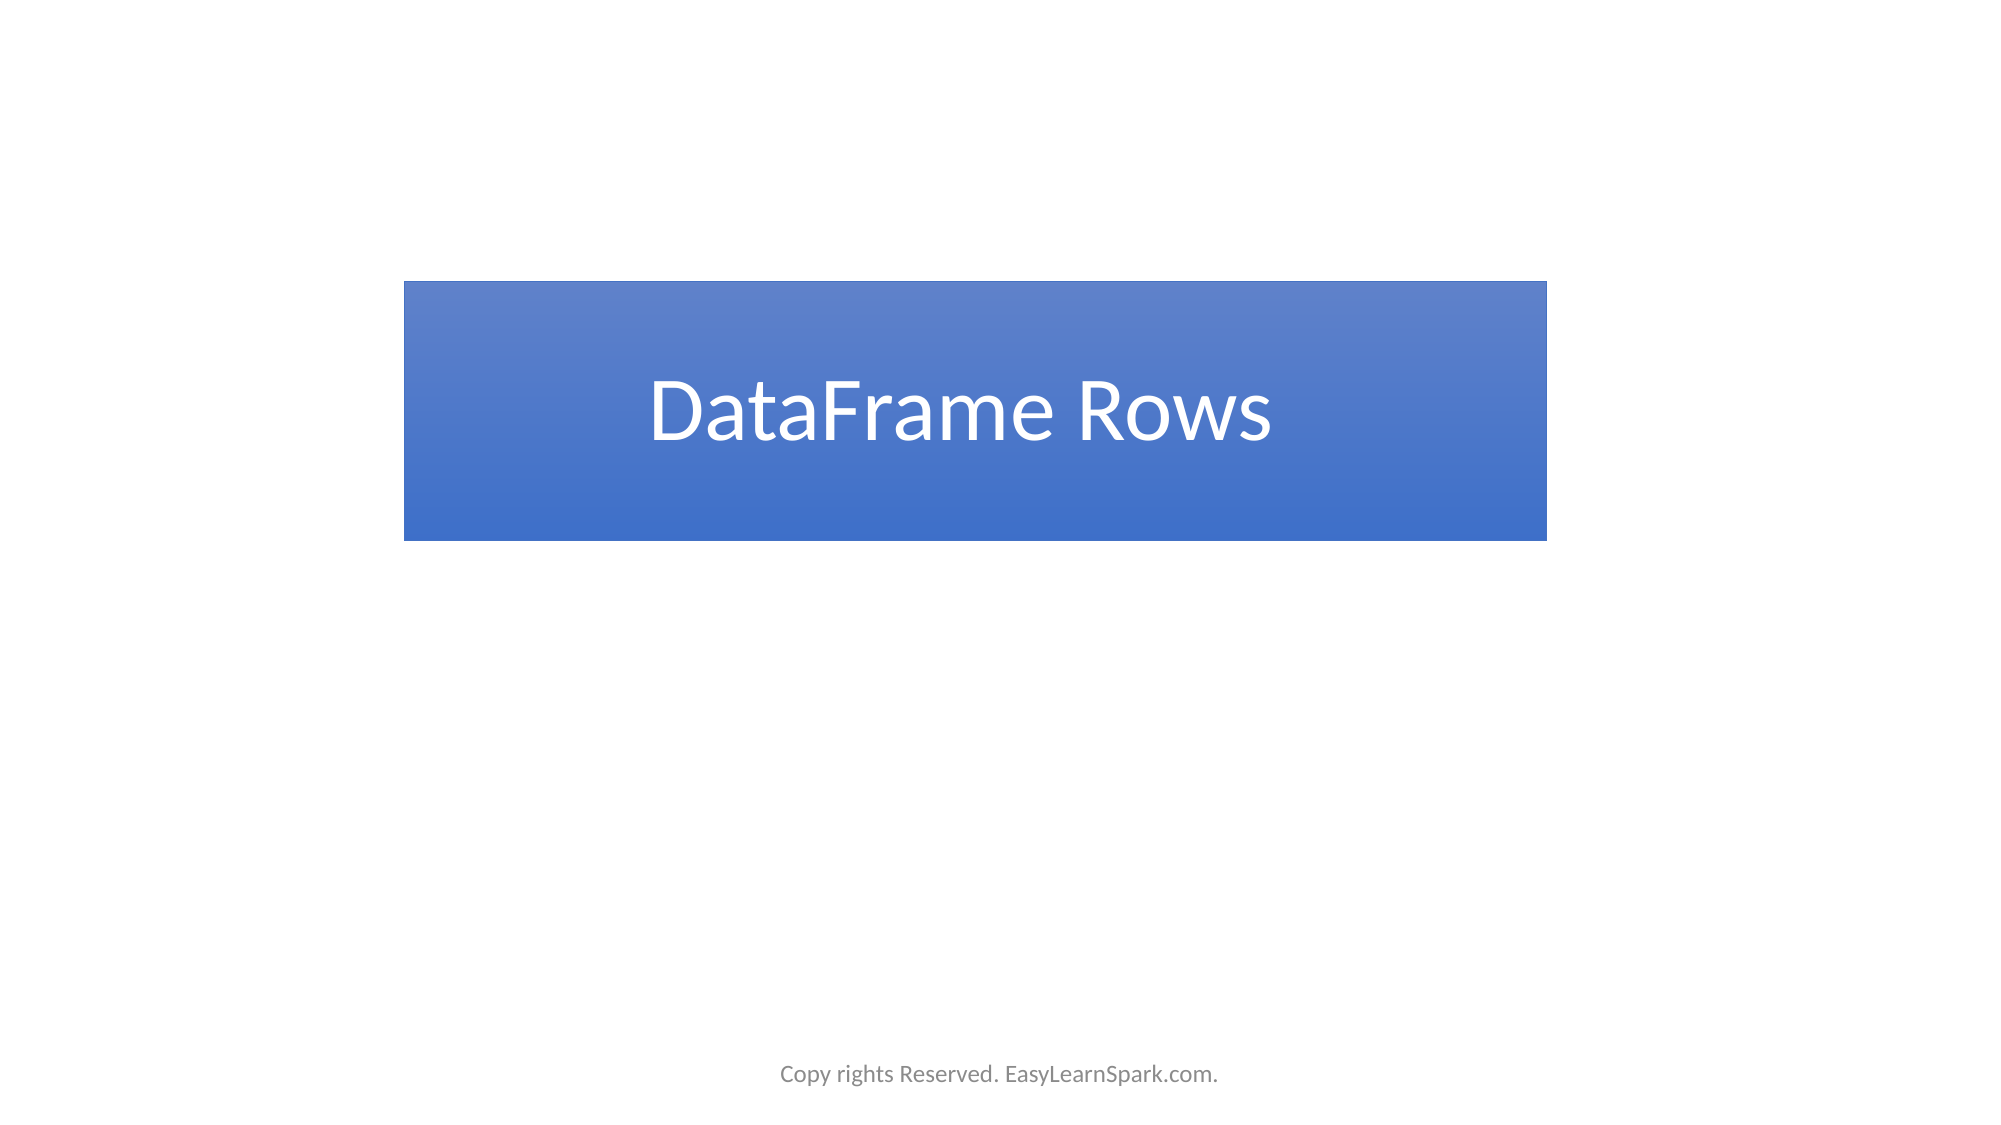

# DataFrame Rows
Copy rights Reserved. EasyLearnSpark.com.